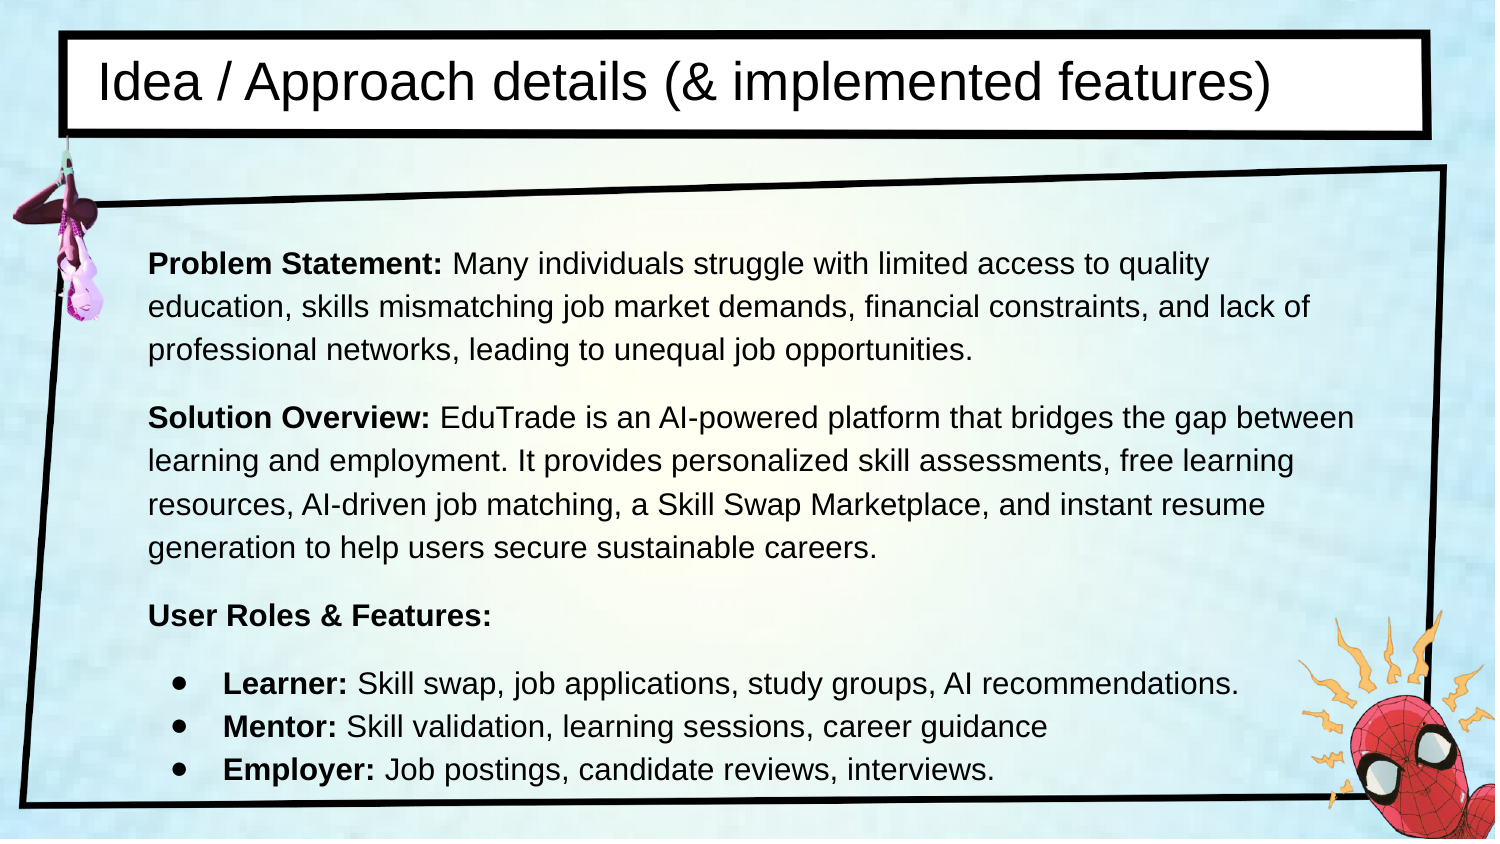

Idea / Approach details (& implemented features)

Problem Statement: Many individuals struggle with limited access to quality education, skills mismatching job market demands, financial constraints, and lack of professional networks, leading to unequal job opportunities.
Solution Overview: EduTrade is an AI-powered platform that bridges the gap between learning and employment. It provides personalized skill assessments, free learning resources, AI-driven job matching, a Skill Swap Marketplace, and instant resume generation to help users secure sustainable careers.
User Roles & Features:
Learner: Skill swap, job applications, study groups, AI recommendations.
Mentor: Skill validation, learning sessions, career guidance
Employer: Job postings, candidate reviews, interviews.